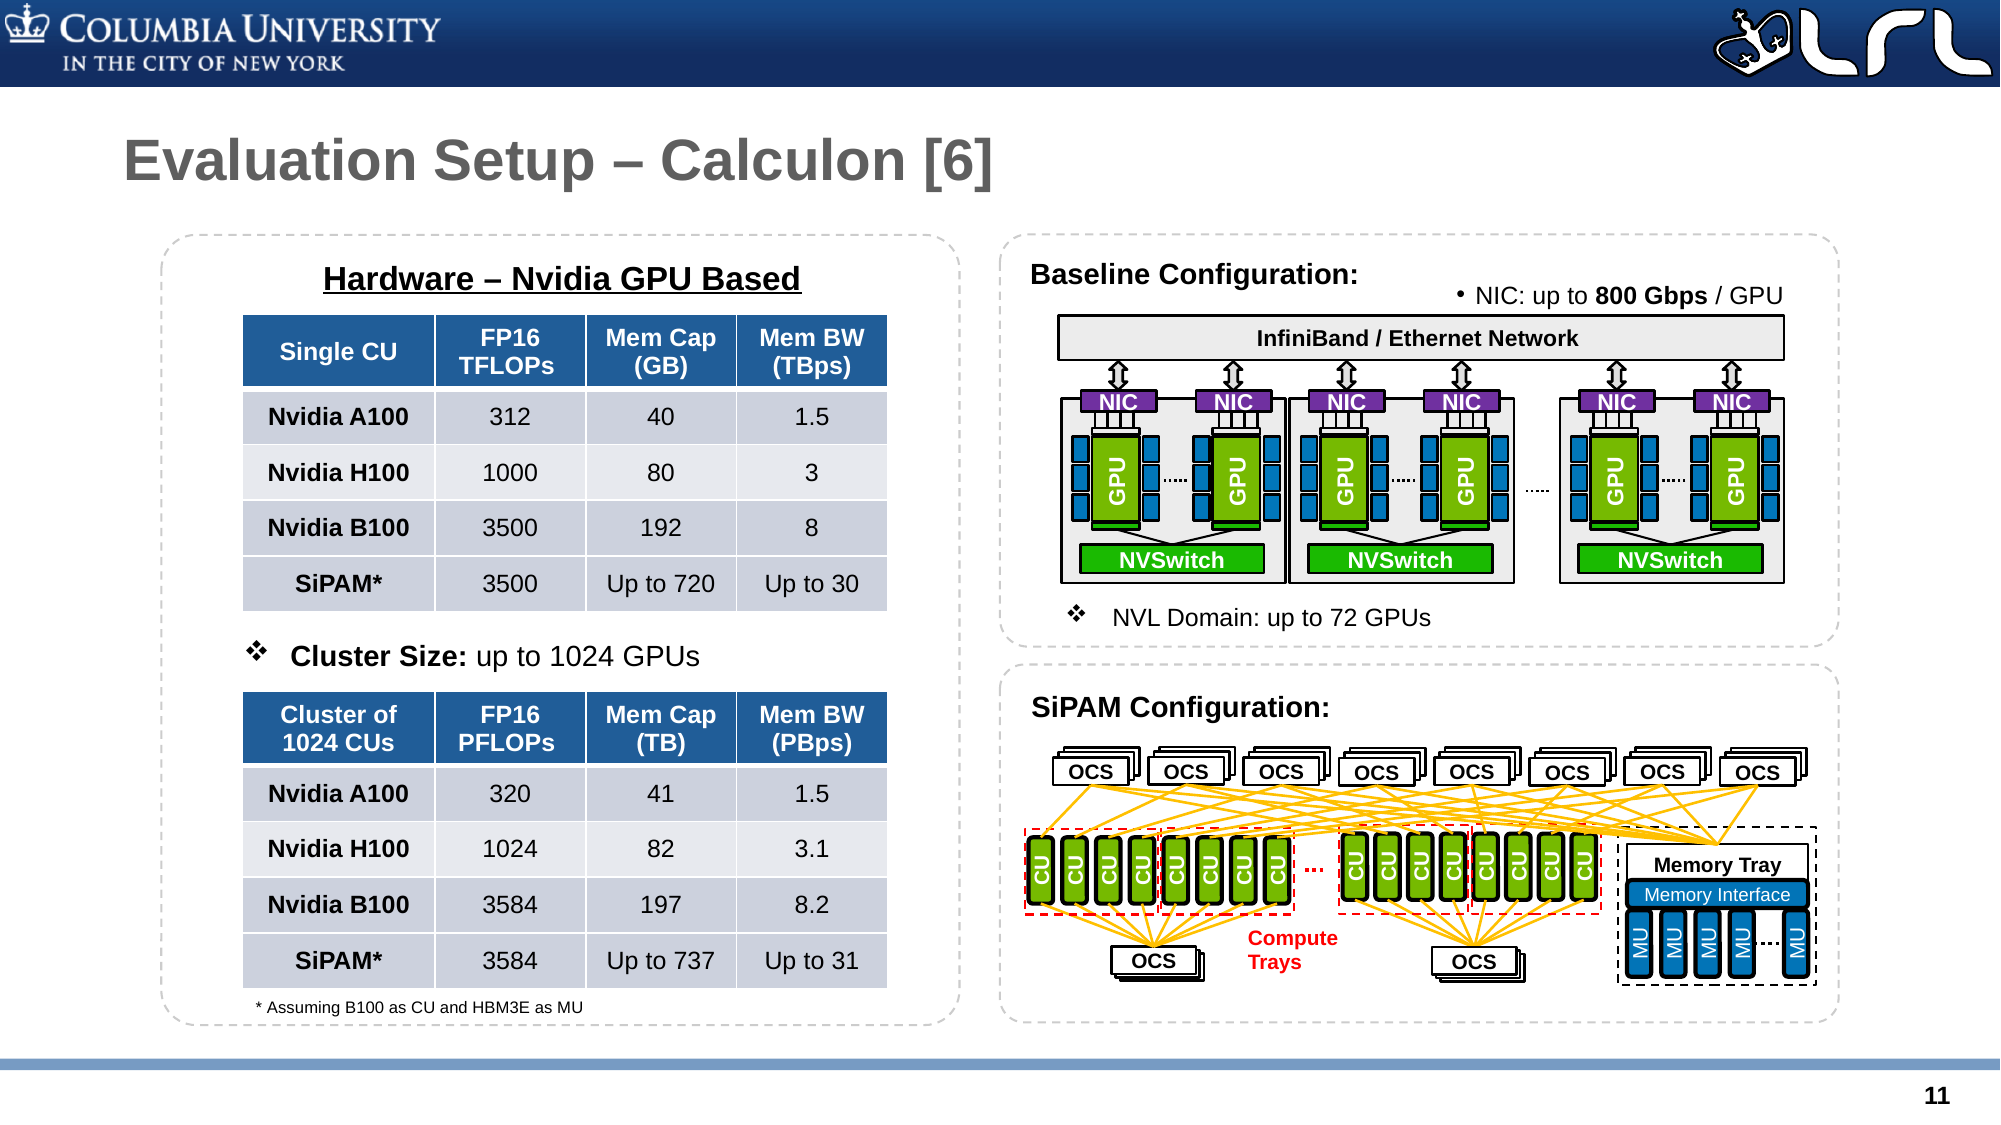

Evaluation Setup – Calculon [6]

Baseline Configuration:
NIC: up to 800 Gbps / GPU
InfiniBand / Ethernet Network

NIC
NIC

GPU

GPU

NVSwitch

NIC
NIC

GPU

GPU

NVSwitch

NIC
NIC

GPU

GPU

NVSwitch
NVL Domain: up to 72 GPUs

Hardware – Nvidia GPU Based
| Single CU | FP16 TFLOPs | Mem Cap (GB) | Mem BW (TBps) |
| --- | --- | --- | --- |
| Nvidia A100 | 312 | 40 | 1.5 |
| Nvidia H100 | 1000 | 80 | 3 |
| Nvidia B100 | 3500 | 192 | 8 |
| SiPAM\* | 3500 | Up to 720 | Up to 30 |
Cluster Size: up to 1024 GPUs

SiPAM Configuration:
SS
SS
SS
SS
SS
SS
SS
SS

SS
SS
SS
SS
SS
SS
SS
OCS
OCS
OCS
OCS
OCS
OCS
OCS
OCS

Memory Tray
CU
CU
CU
CU
CU
CU
CU
CU
CU
CU
CU
CU
CU
CU
CU
CU
Memory Interface
Compute Trays
MU
MU
MU
MU
MU
OCS
OCS
OCS
OCS
OCS
OCS
| Cluster of 1024 CUs | FP16 PFLOPs | Mem Cap (TB) | Mem BW (PBps) |
| --- | --- | --- | --- |
| Nvidia A100 | 320 | 41 | 1.5 |
| Nvidia H100 | 1024 | 82 | 3.1 |
| Nvidia B100 | 3584 | 197 | 8.2 |
| SiPAM\* | 3584 | Up to 737 | Up to 31 |
* Assuming B100 as CU and HBM3E as MU